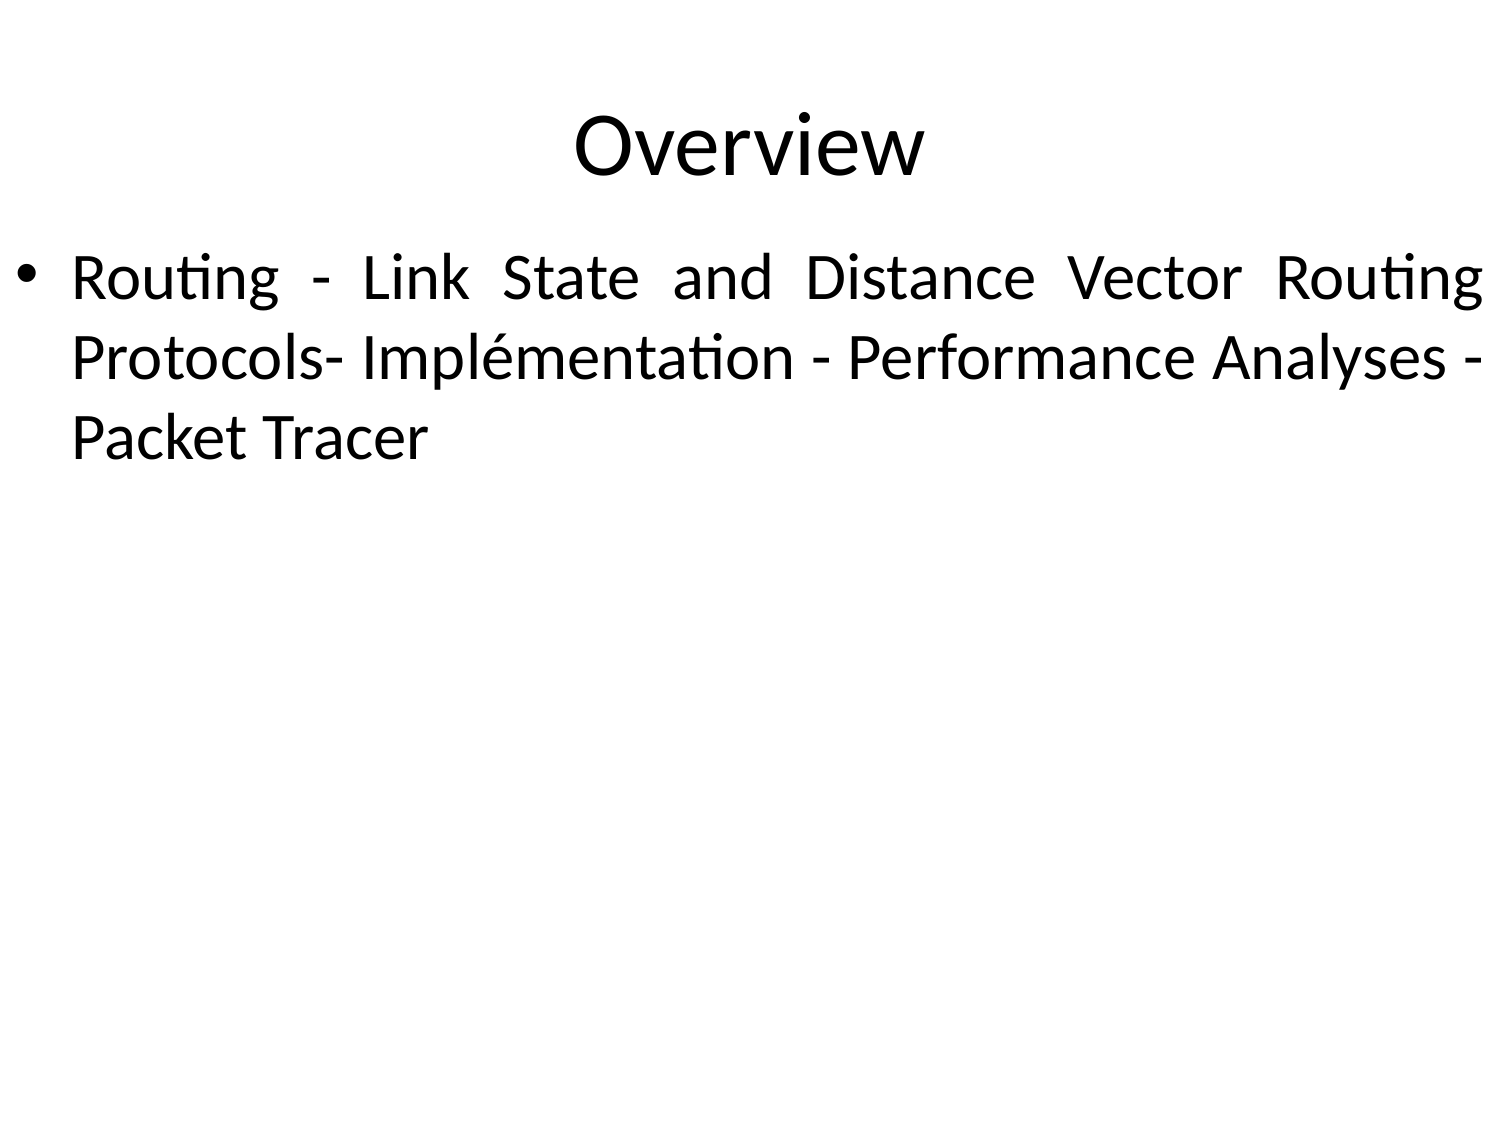

# Overview
Routing - Link State and Distance Vector Routing Protocols- Implémentation - Performance Analyses - Packet Tracer